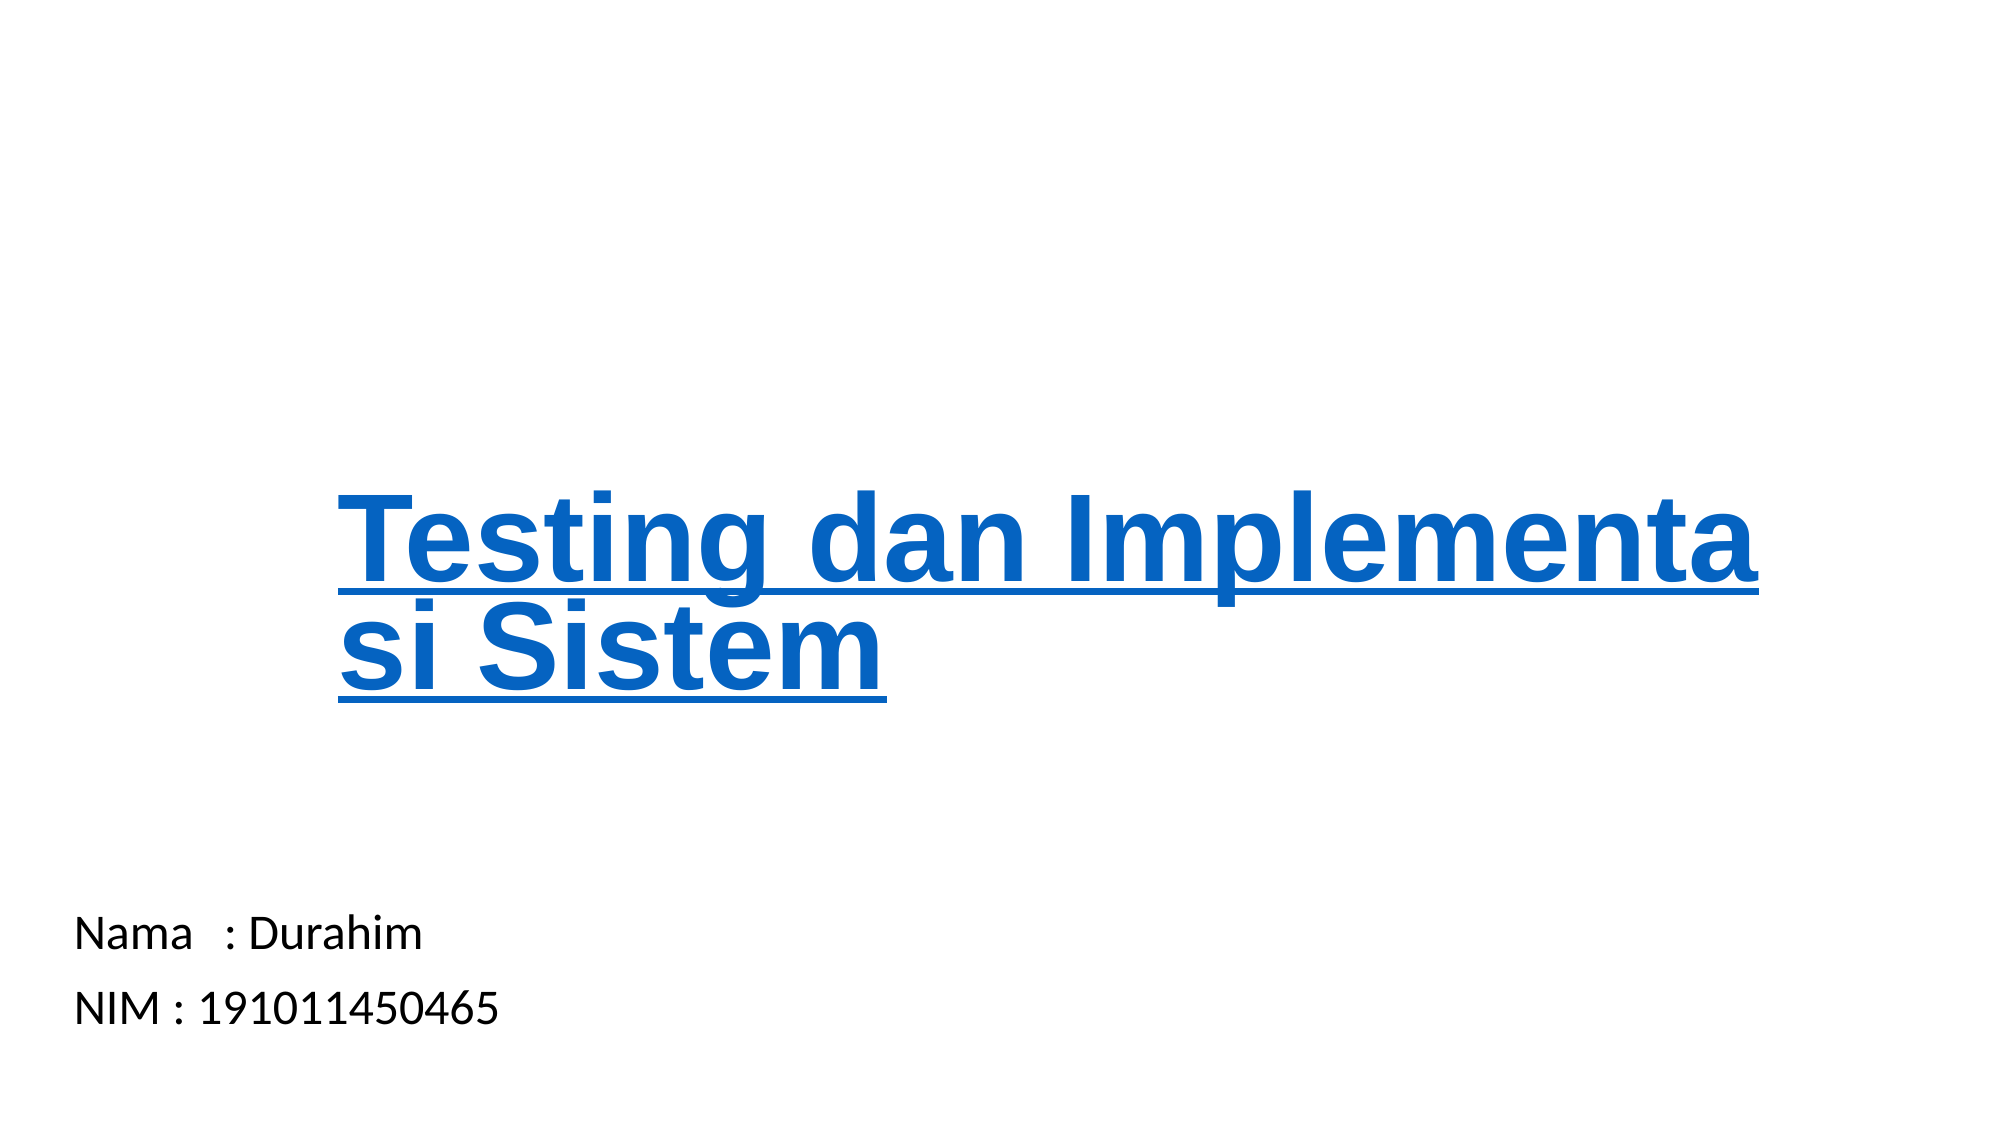

# Testing dan Implementasi Sistem
Nama	: Durahim
NIM : 191011450465